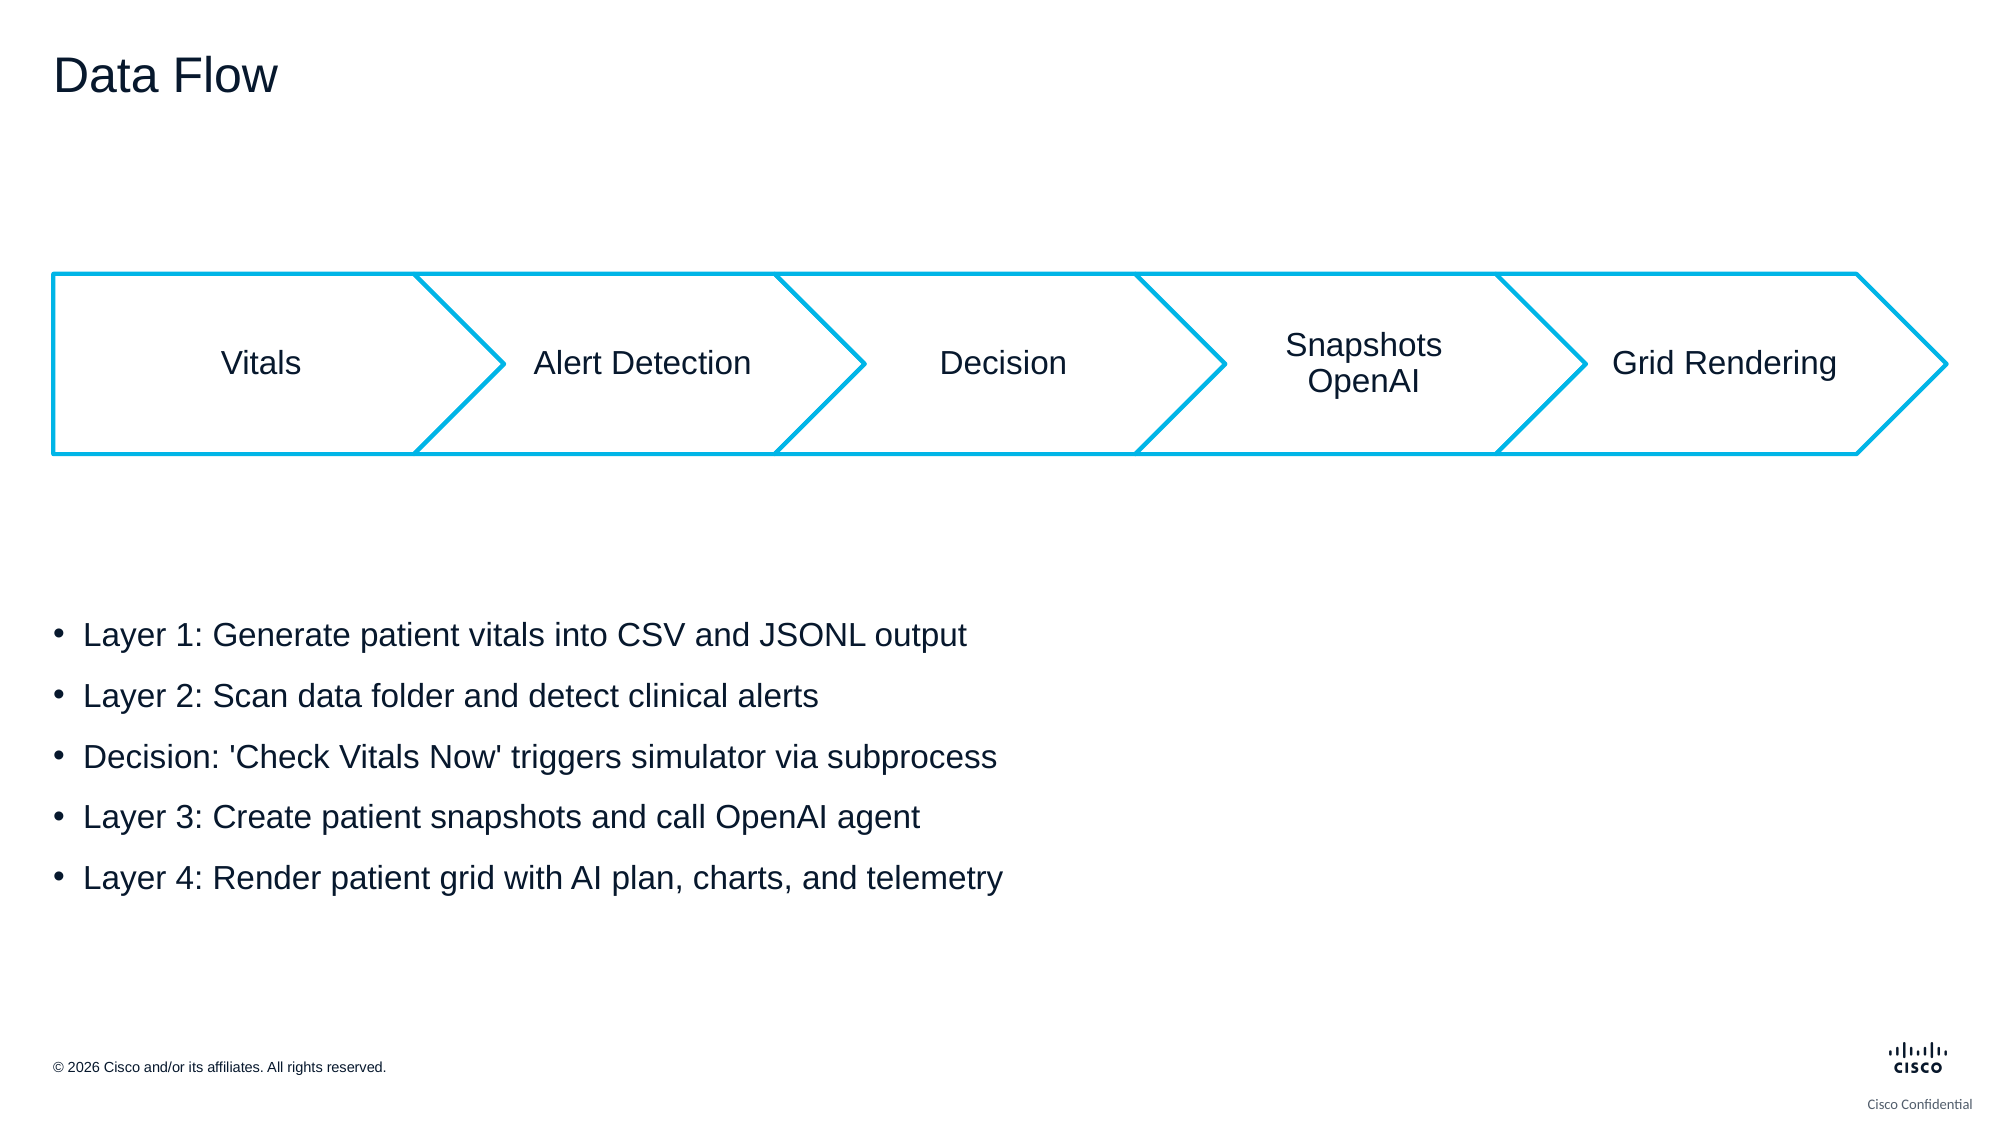

# Data Flow
Vitals
Alert Detection
Decision
Snapshots OpenAI
Grid Rendering
Layer 1: Generate patient vitals into CSV and JSONL output
Layer 2: Scan data folder and detect clinical alerts
Decision: 'Check Vitals Now' triggers simulator via subprocess
Layer 3: Create patient snapshots and call OpenAI agent
Layer 4: Render patient grid with AI plan, charts, and telemetry